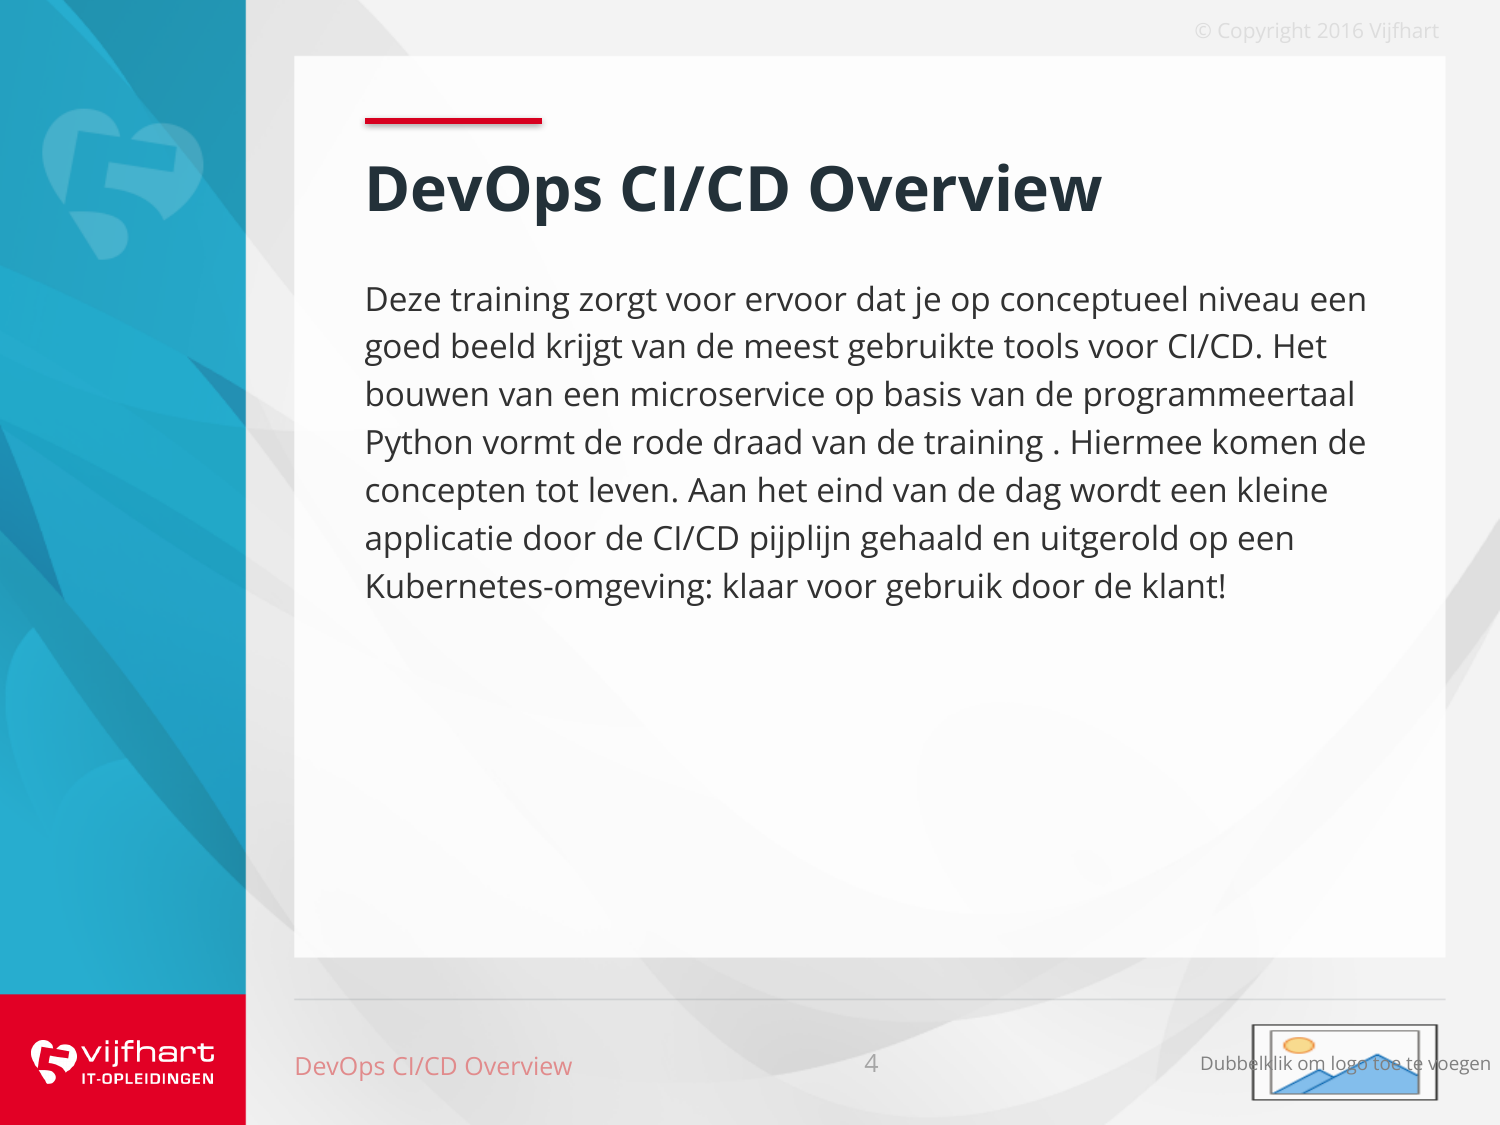

# DevOps CI/CD Overview
Deze training zorgt voor ervoor dat je op conceptueel niveau een goed beeld krijgt van de meest gebruikte tools voor CI/CD. Het bouwen van een microservice op basis van de programmeertaal Python vormt de rode draad van de training . Hiermee komen de concepten tot leven. Aan het eind van de dag wordt een kleine applicatie door de CI/CD pijplijn gehaald en uitgerold op een Kubernetes-omgeving: klaar voor gebruik door de klant!

DevOps CI/CD Overview